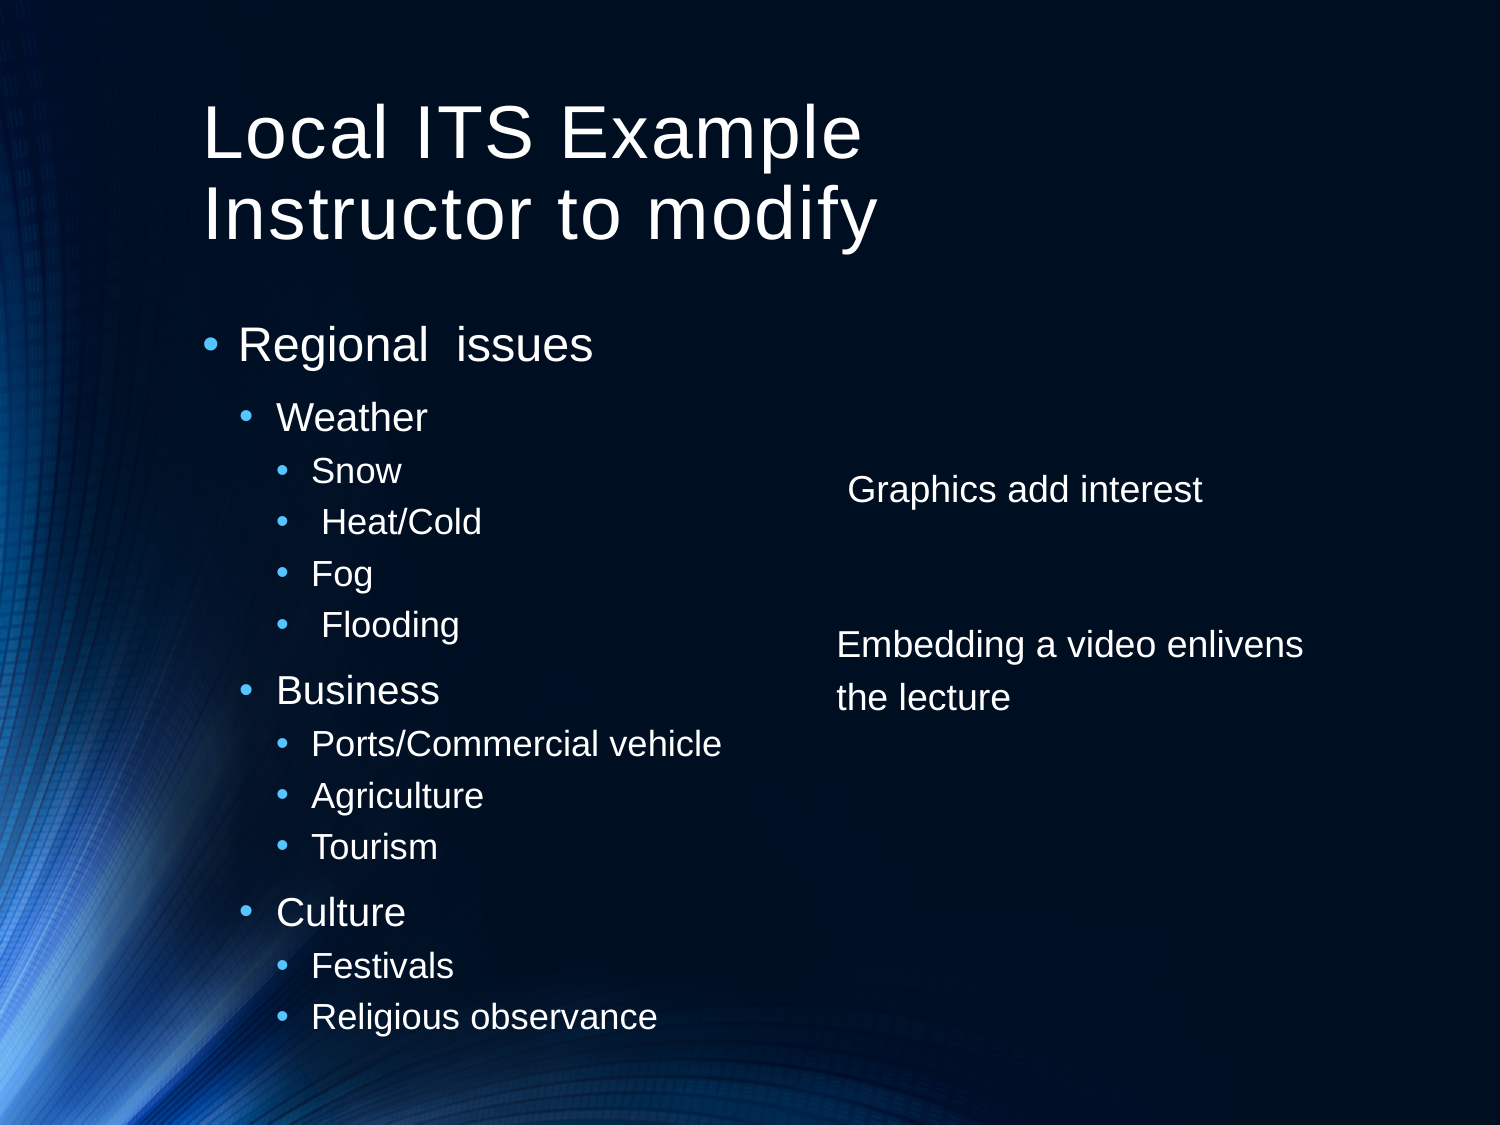

# Local ITS Example Instructor to modify
Regional  issues
Weather
Snow
 Heat/Cold
Fog
 Flooding
Business
Ports/Commercial vehicle
Agriculture
Tourism
Culture
Festivals
Religious observance

Graphics add interest
Embedding a video enlivens
the lecture